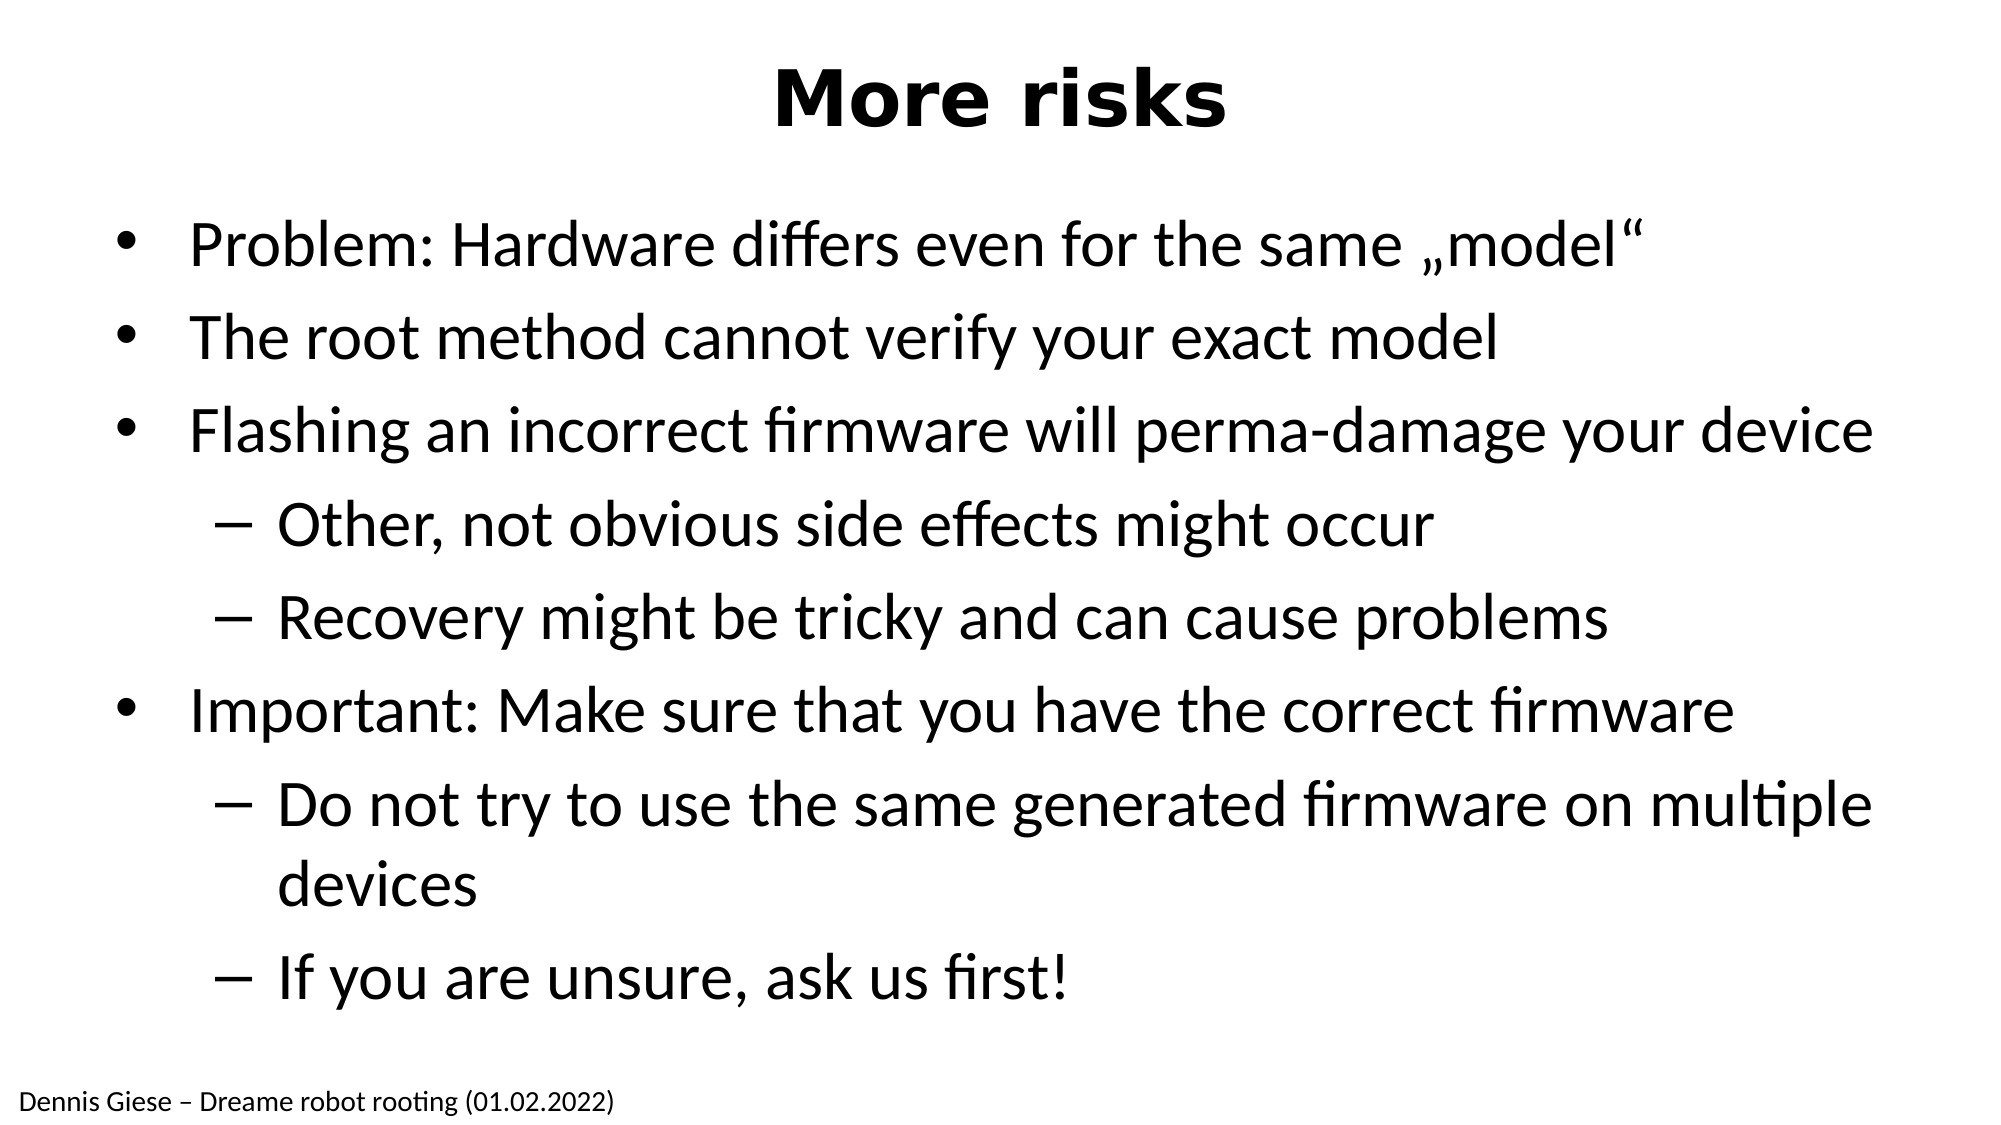

# More risks
Problem: Hardware differs even for the same „model“
The root method cannot verify your exact model
Flashing an incorrect firmware will perma-damage your device
Other, not obvious side effects might occur
Recovery might be tricky and can cause problems
Important: Make sure that you have the correct firmware
Do not try to use the same generated firmware on multiple devices
If you are unsure, ask us first!